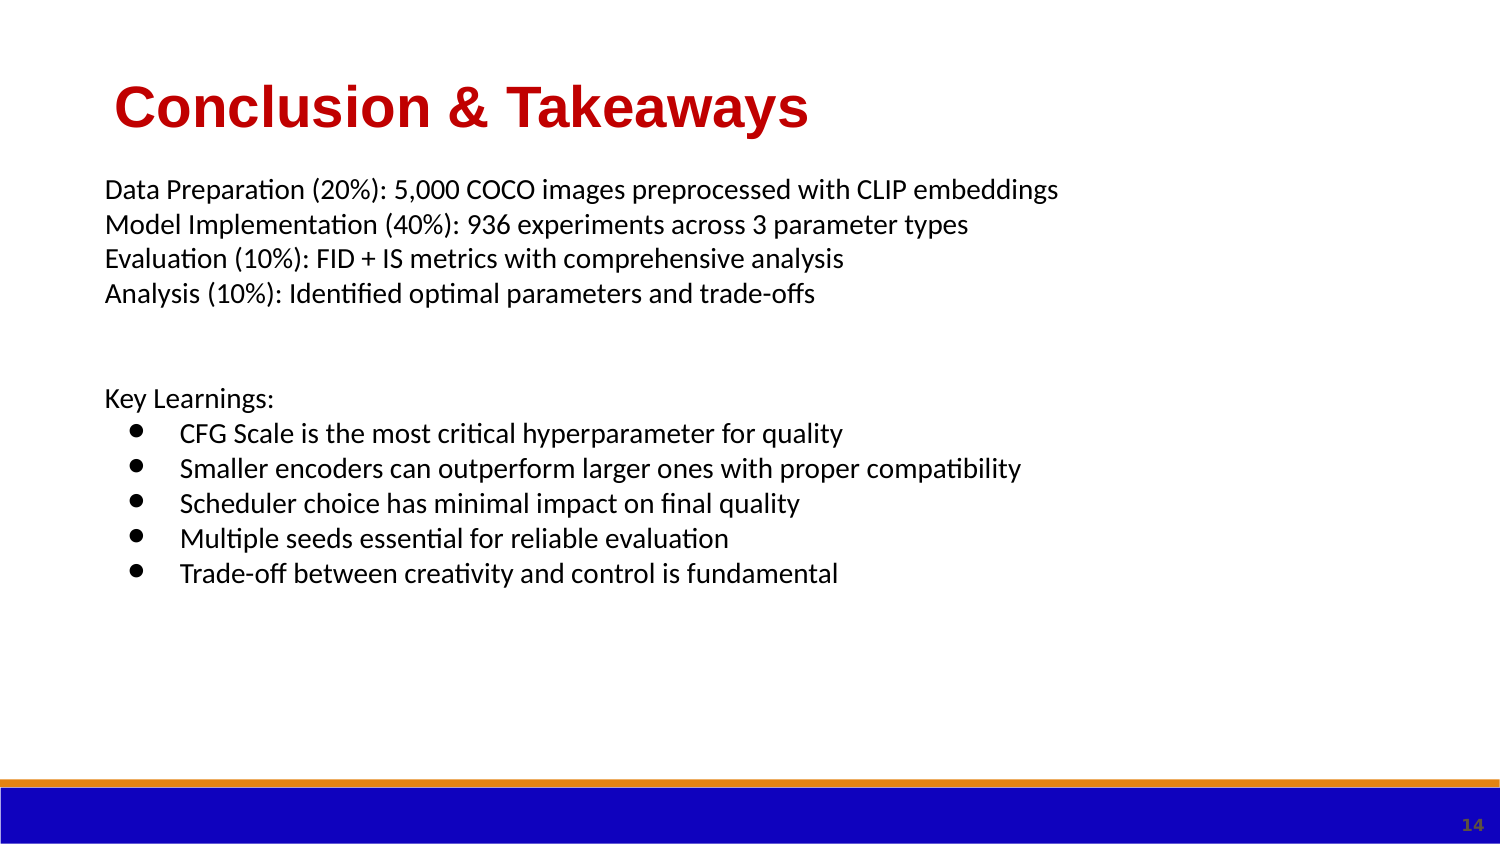

Conclusion & Takeaways

Data Preparation (20%): 5,000 COCO images preprocessed with CLIP embeddings
Model Implementation (40%): 936 experiments across 3 parameter types
Evaluation (10%): FID + IS metrics with comprehensive analysis
Analysis (10%): Identified optimal parameters and trade-offs

Key Learnings:
CFG Scale is the most critical hyperparameter for quality
Smaller encoders can outperform larger ones with proper compatibility
Scheduler choice has minimal impact on final quality
Multiple seeds essential for reliable evaluation
Trade-off between creativity and control is fundamental

14